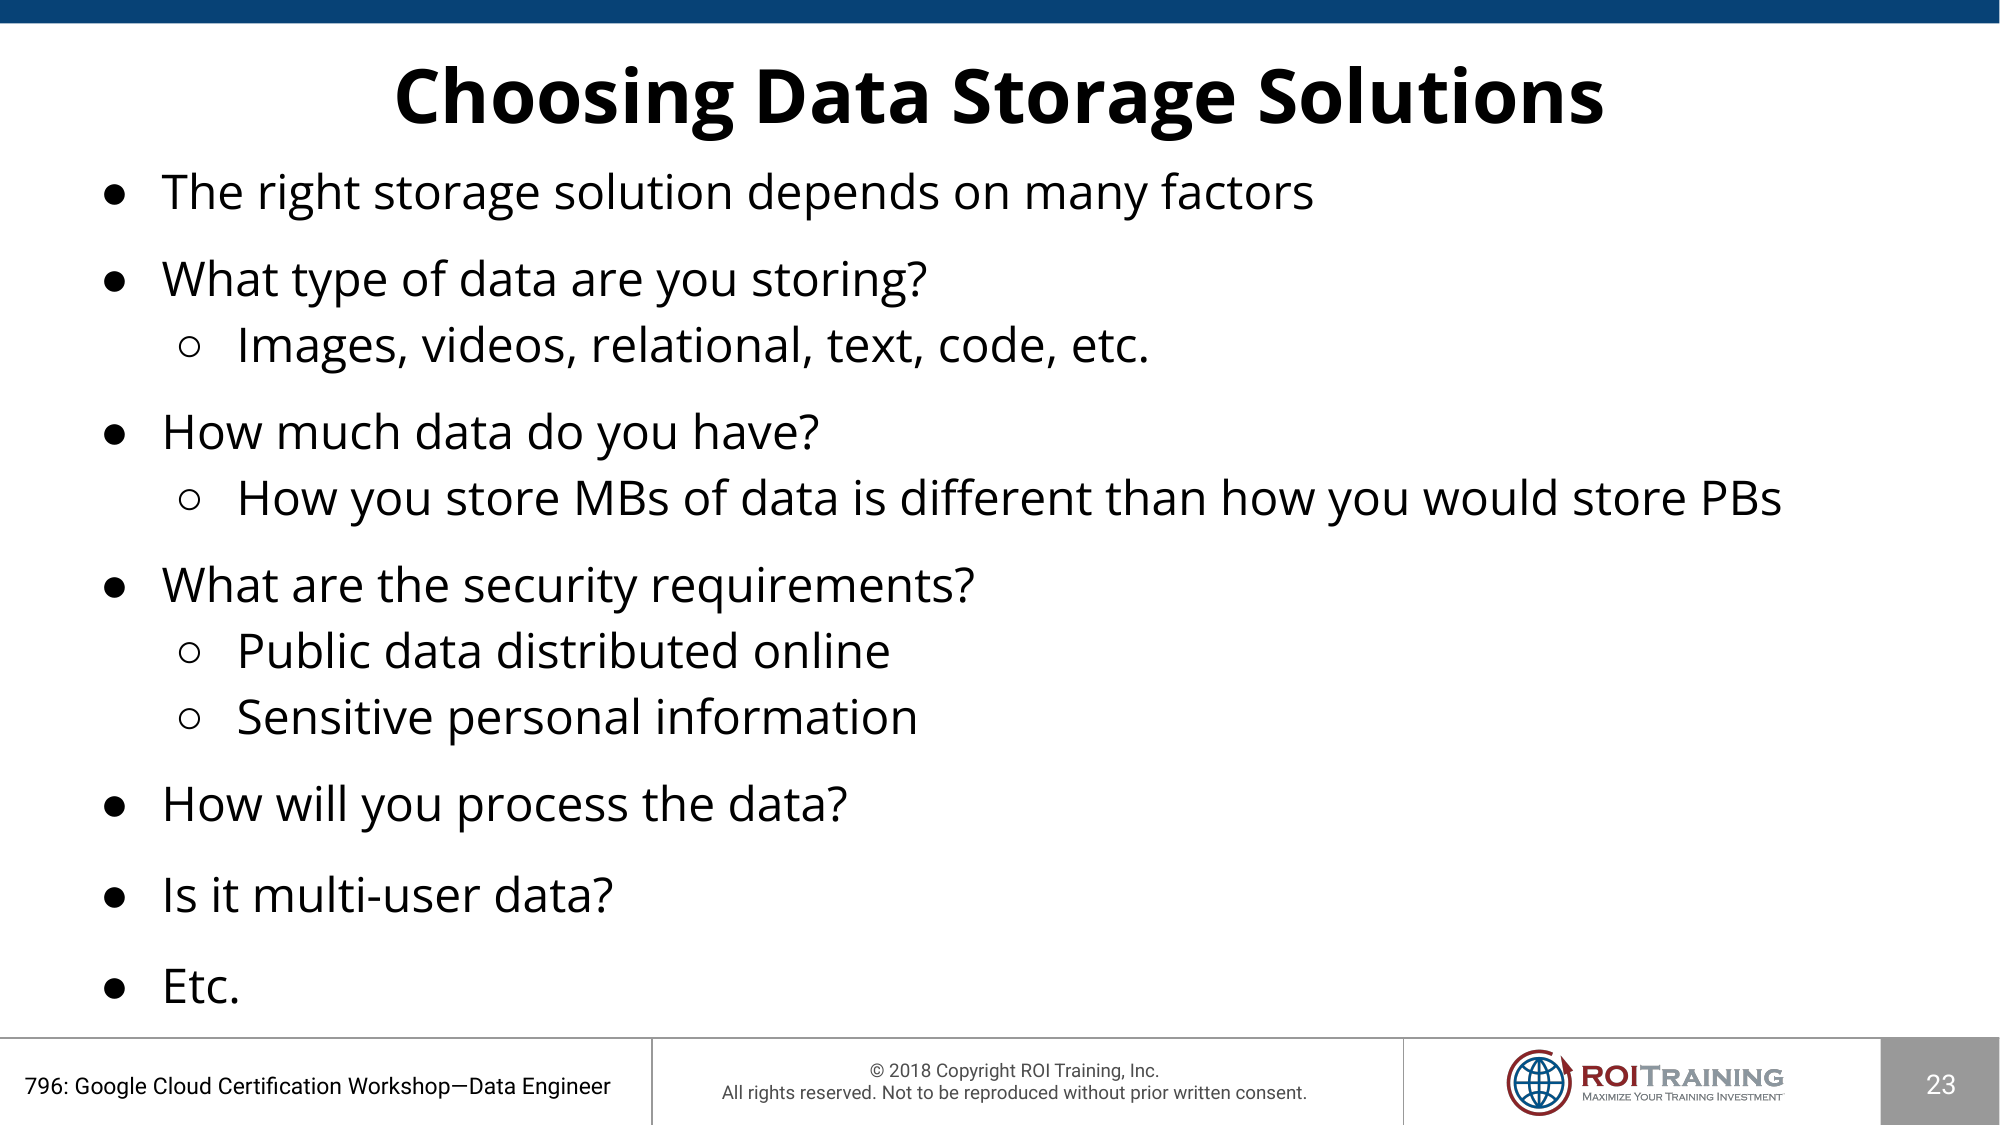

# Choosing Data Storage Solutions
The right storage solution depends on many factors
What type of data are you storing?
Images, videos, relational, text, code, etc.
How much data do you have?
How you store MBs of data is different than how you would store PBs
What are the security requirements?
Public data distributed online
Sensitive personal information
How will you process the data?
Is it multi-user data?
Etc.